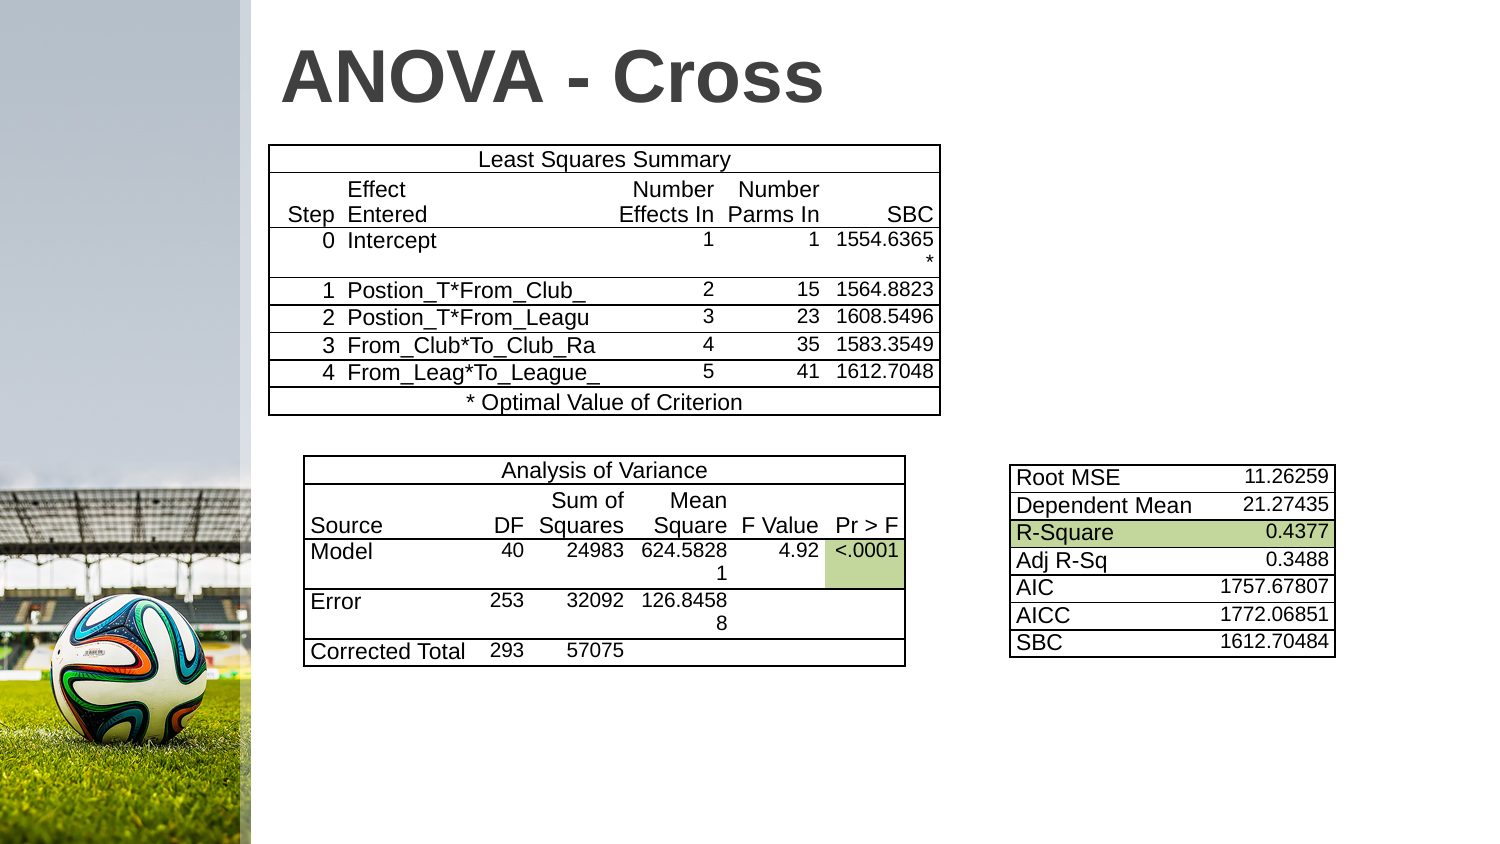

# ANOVA - Cross
| Least Squares Summary |  |  |  |  |
| --- | --- | --- | --- | --- |
| Step | Effect Entered | Number Effects In | Number Parms In | SBC |
| 0 | Intercept | 1 | 1 | 1554.6365\* |
| 1 | Postion\_T\*From\_Club\_ | 2 | 15 | 1564.8823 |
| 2 | Postion\_T\*From\_Leagu | 3 | 23 | 1608.5496 |
| 3 | From\_Club\*To\_Club\_Ra | 4 | 35 | 1583.3549 |
| 4 | From\_Leag\*To\_League\_ | 5 | 41 | 1612.7048 |
| \* Optimal Value of Criterion |  |  |  |  |
| Analysis of Variance |  |  |  |  |  |
| --- | --- | --- | --- | --- | --- |
| Source | DF | Sum of Squares | Mean Square | F Value | Pr > F |
| Model | 40 | 24983 | 624.58281 | 4.92 | <.0001 |
| Error | 253 | 32092 | 126.84588 |  |  |
| Corrected Total | 293 | 57075 |  |  |  |
| Root MSE | 11.26259 |
| --- | --- |
| Dependent Mean | 21.27435 |
| R-Square | 0.4377 |
| Adj R-Sq | 0.3488 |
| AIC | 1757.67807 |
| AICC | 1772.06851 |
| SBC | 1612.70484 |